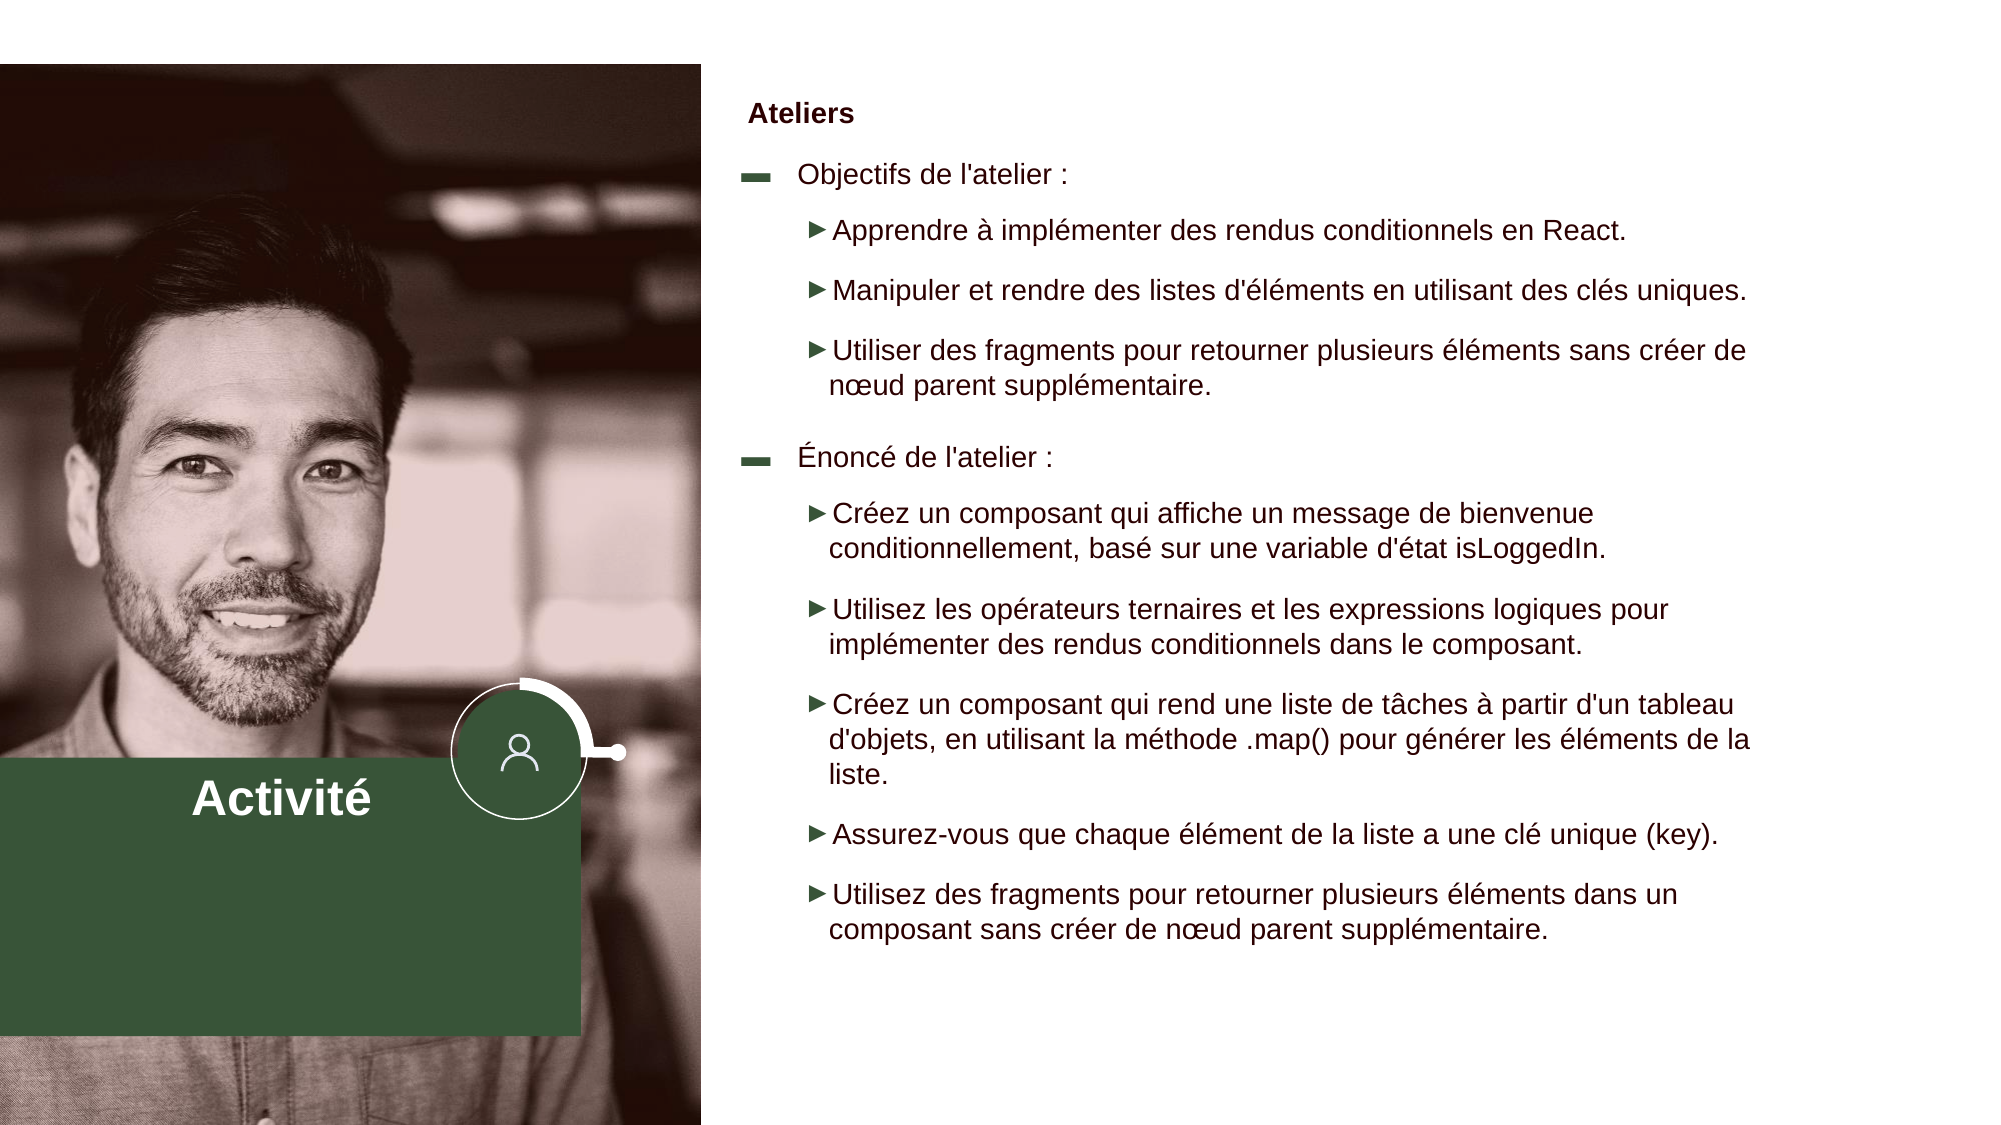

# Ateliers
Objectifs de l'atelier :
Apprendre à implémenter des rendus conditionnels en React.
Manipuler et rendre des listes d'éléments en utilisant des clés uniques.
Utiliser des fragments pour retourner plusieurs éléments sans créer de nœud parent supplémentaire.
Énoncé de l'atelier :
Créez un composant qui affiche un message de bienvenue conditionnellement, basé sur une variable d'état isLoggedIn.
Utilisez les opérateurs ternaires et les expressions logiques pour implémenter des rendus conditionnels dans le composant.
Créez un composant qui rend une liste de tâches à partir d'un tableau d'objets, en utilisant la méthode .map() pour générer les éléments de la liste.
Assurez-vous que chaque élément de la liste a une clé unique (key).
Utilisez des fragments pour retourner plusieurs éléments dans un composant sans créer de nœud parent supplémentaire.